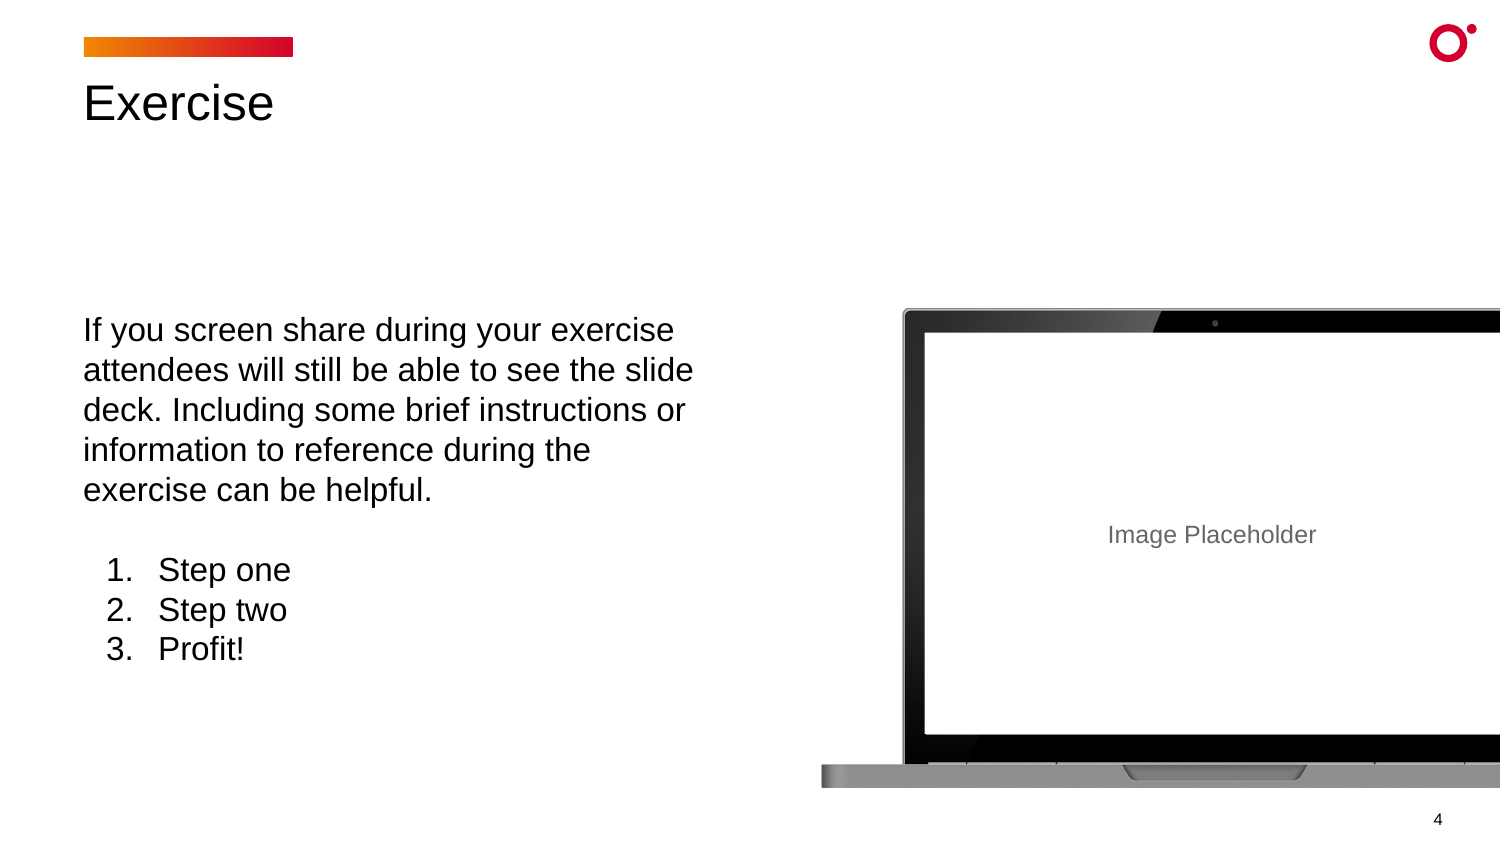

# Exercise

If you screen share during your exercise attendees will still be able to see the slide deck. Including some brief instructions or information to reference during the exercise can be helpful.

Step one
Step two
Profit!

4